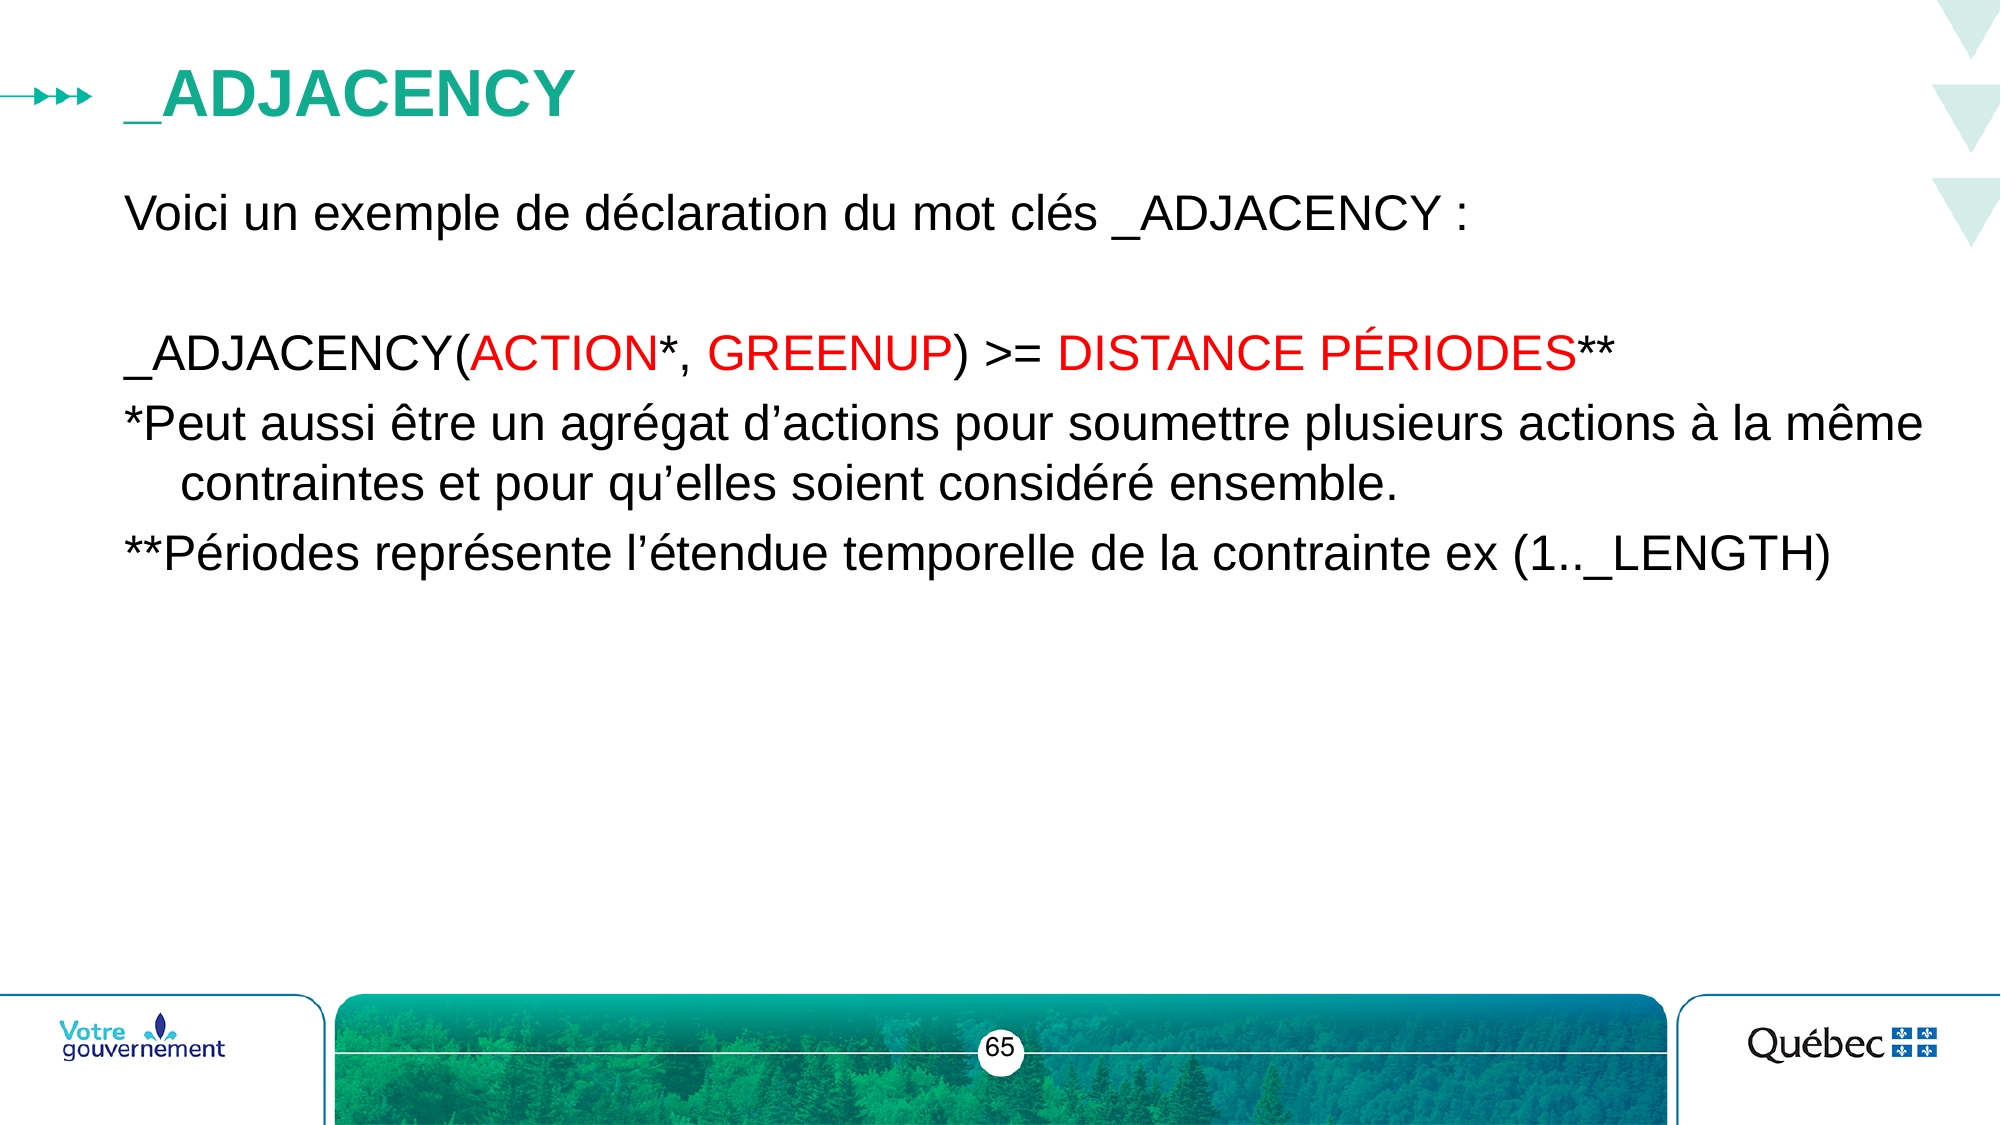

# _ADJACENCY
Voici un exemple de déclaration du mot clés _ADJACENCY :

_ADJACENCY(ACTION*, GREENUP) >= DISTANCE PÉRIODES**
*Peut aussi être un agrégat d’actions pour soumettre plusieurs actions à la même contraintes et pour qu’elles soient considéré ensemble.
**Périodes représente l’étendue temporelle de la contrainte ex (1.._LENGTH)
65